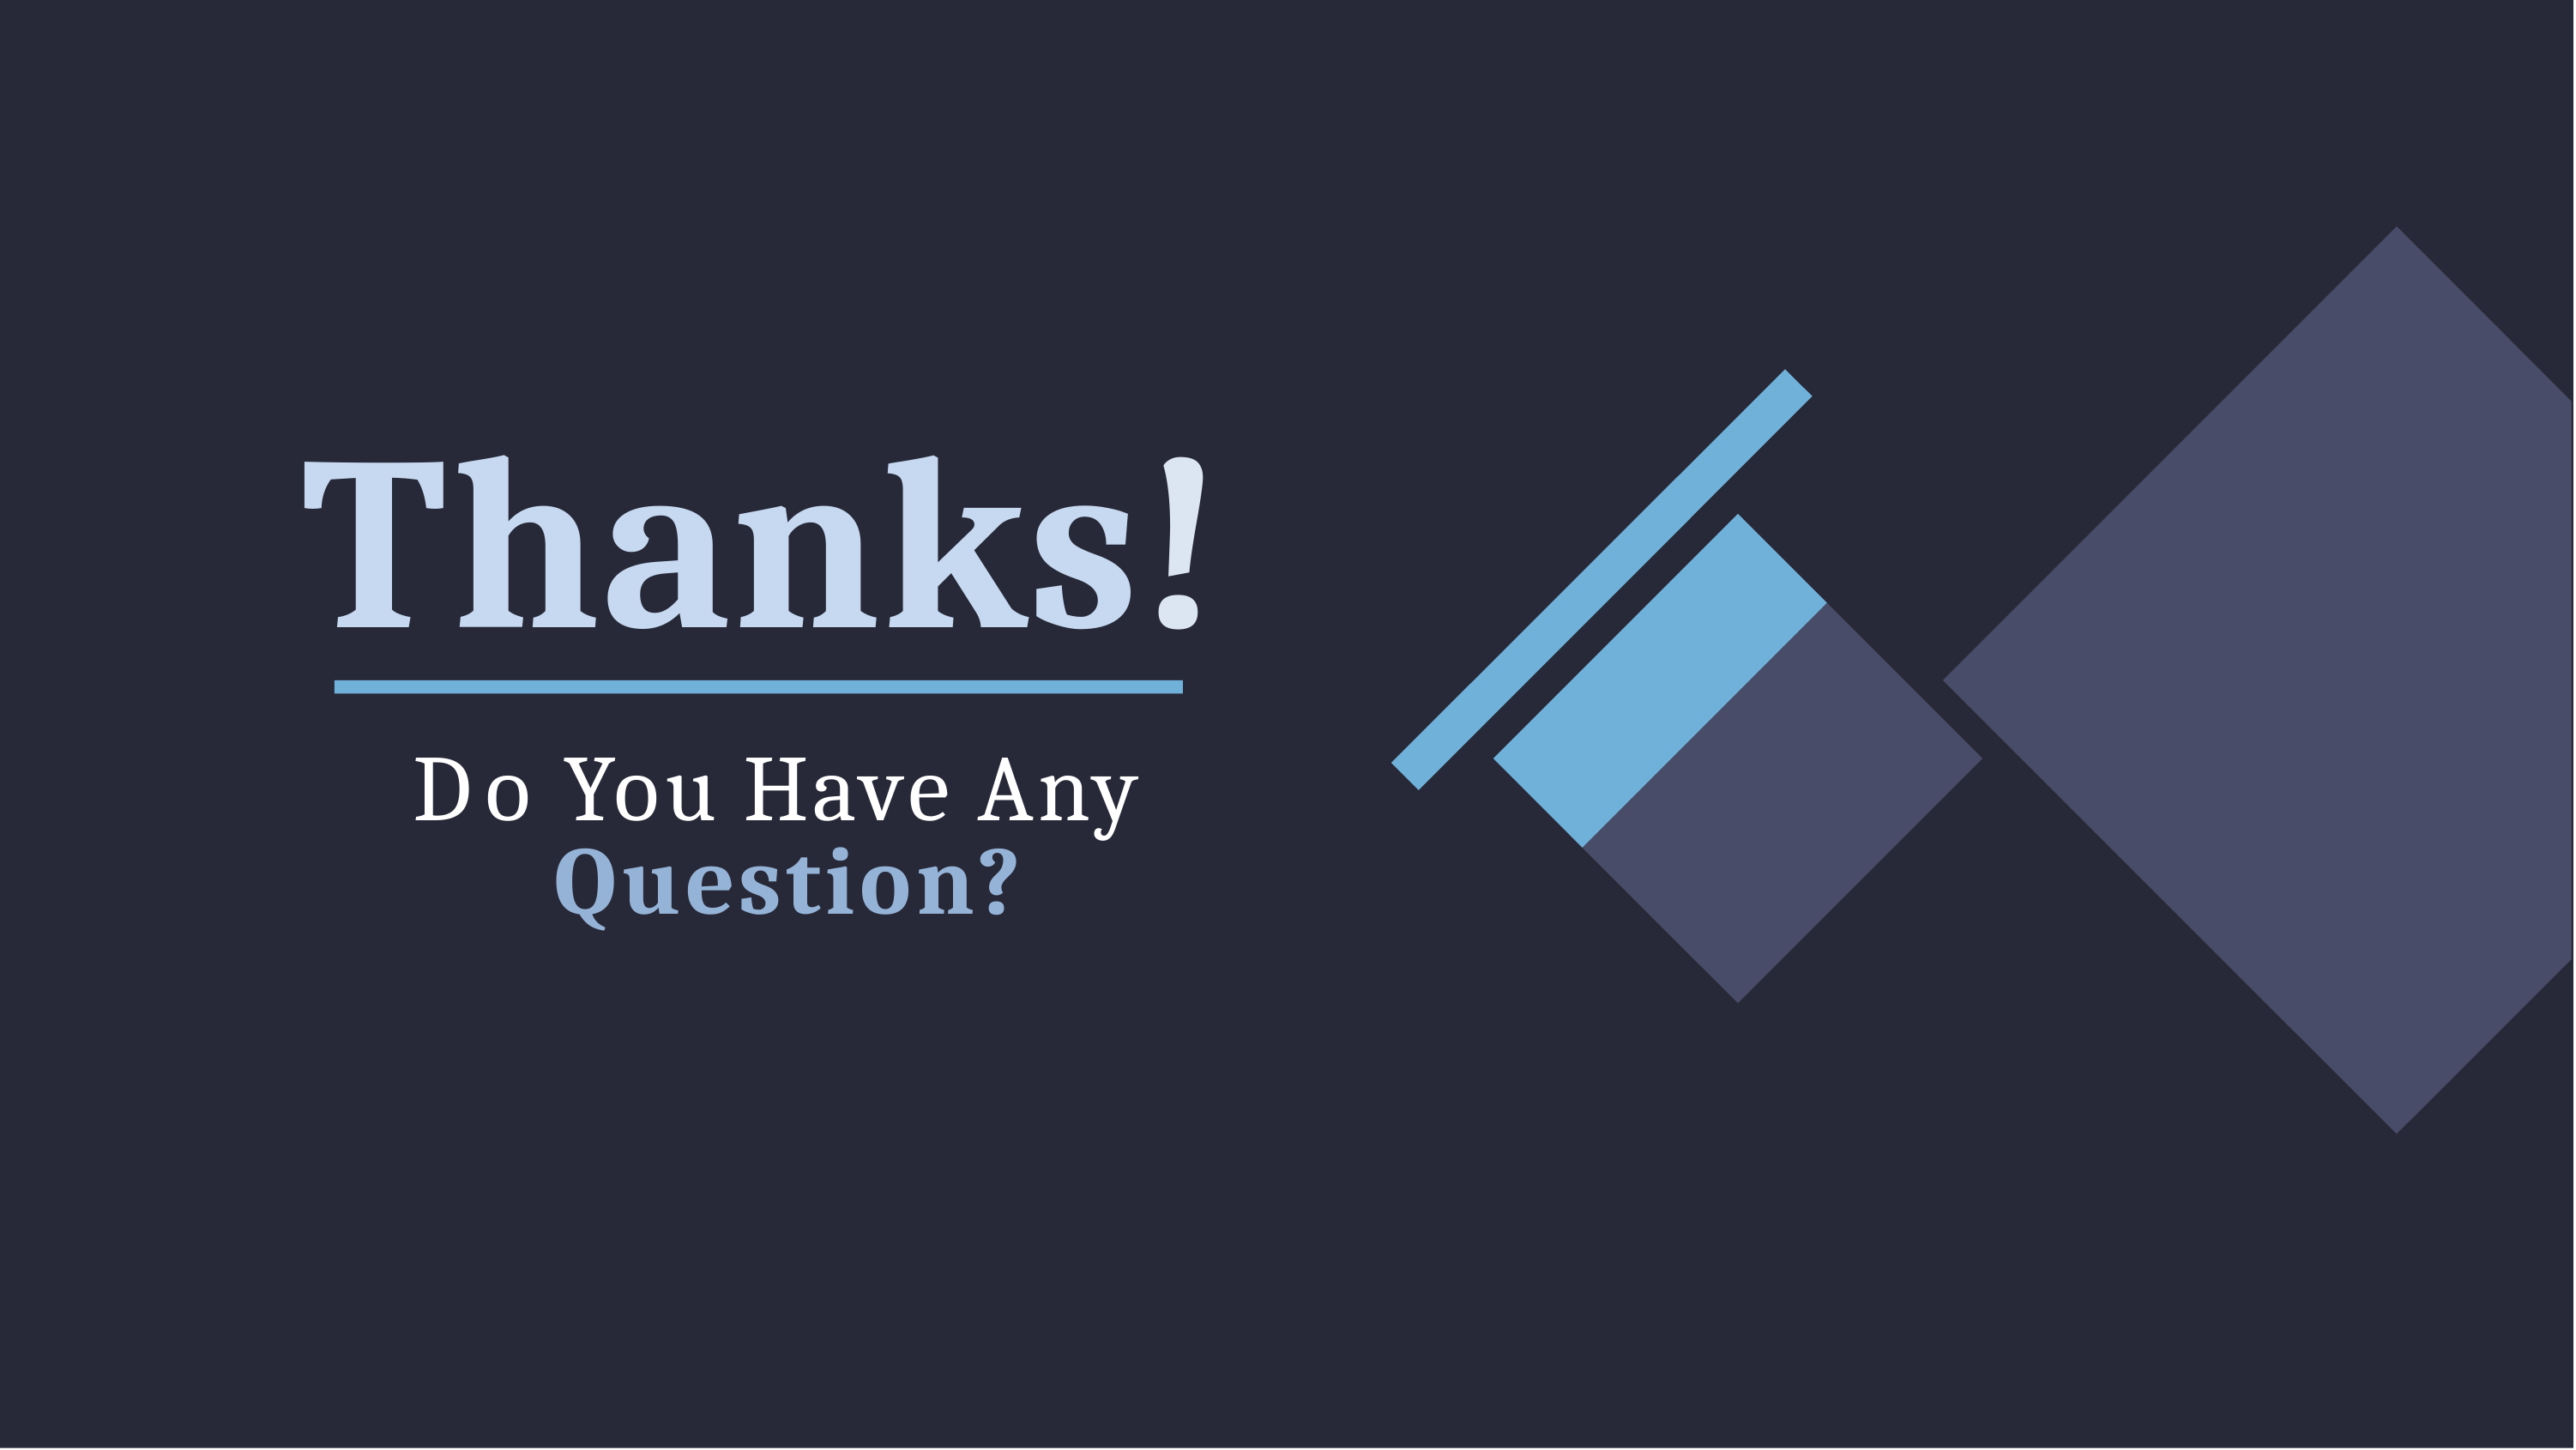

# Thanks!

Do You Have Any  Question?